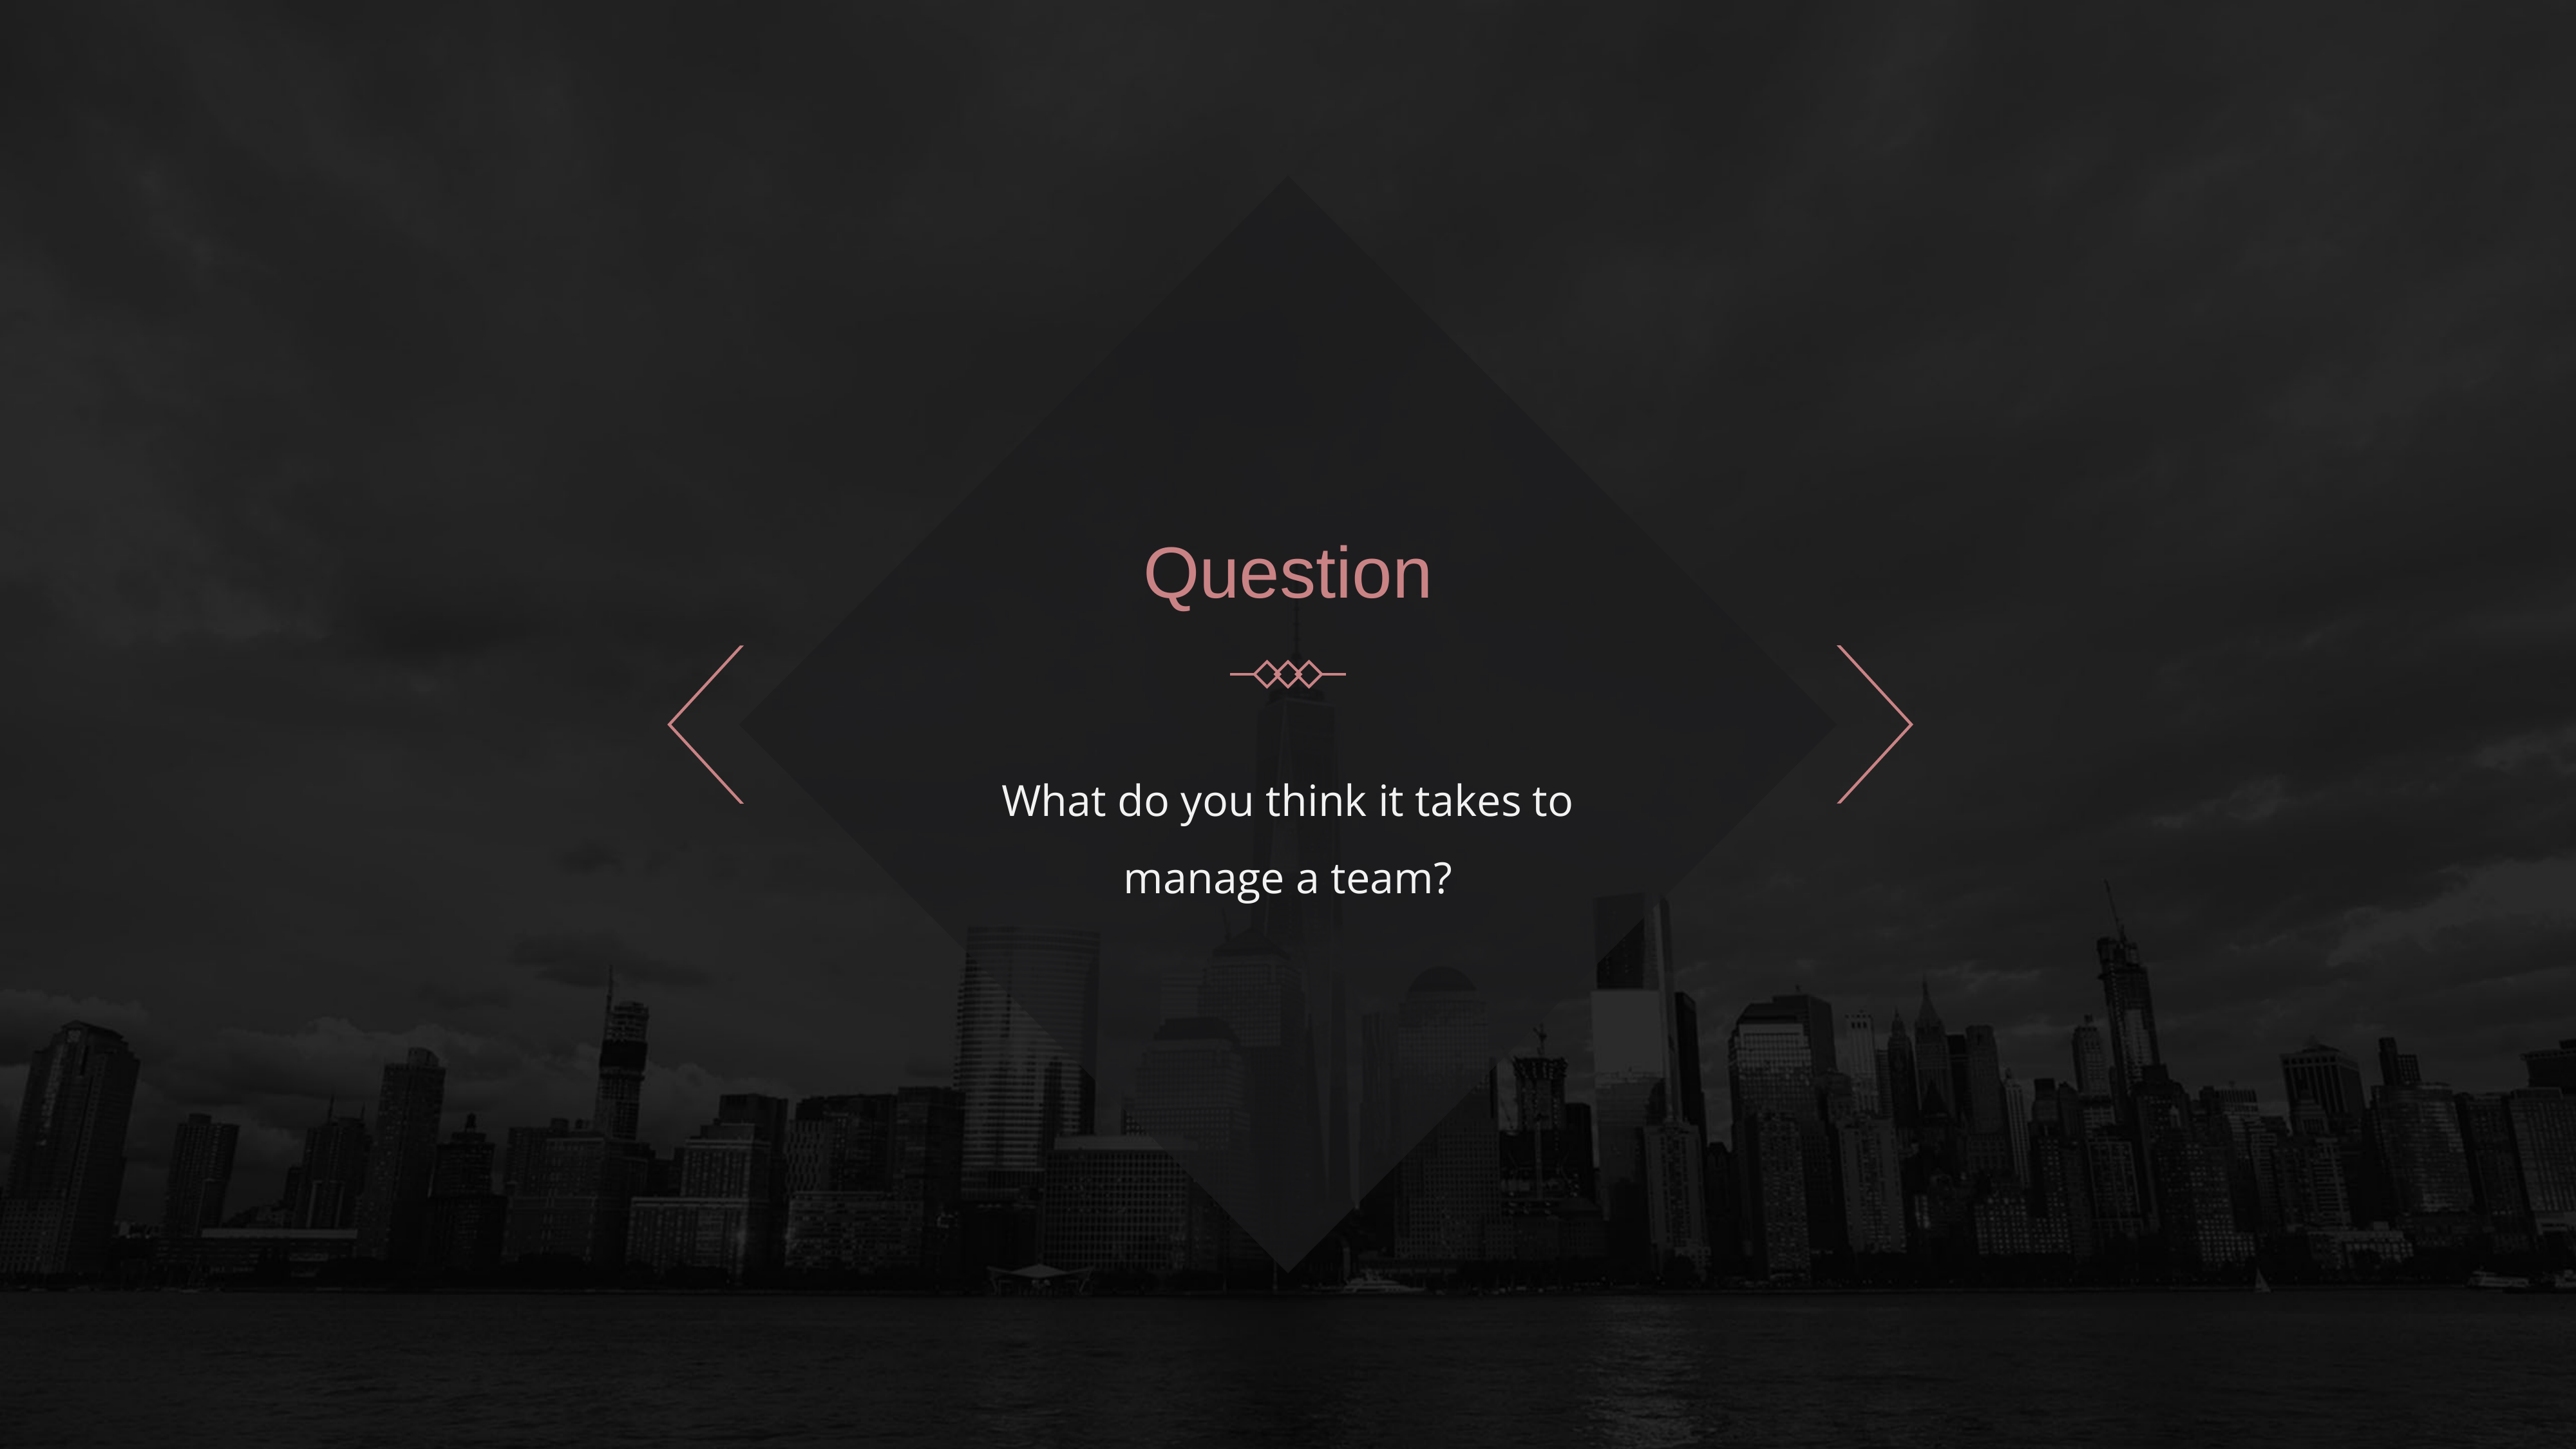

Question

What do you think it takes to manage a team?